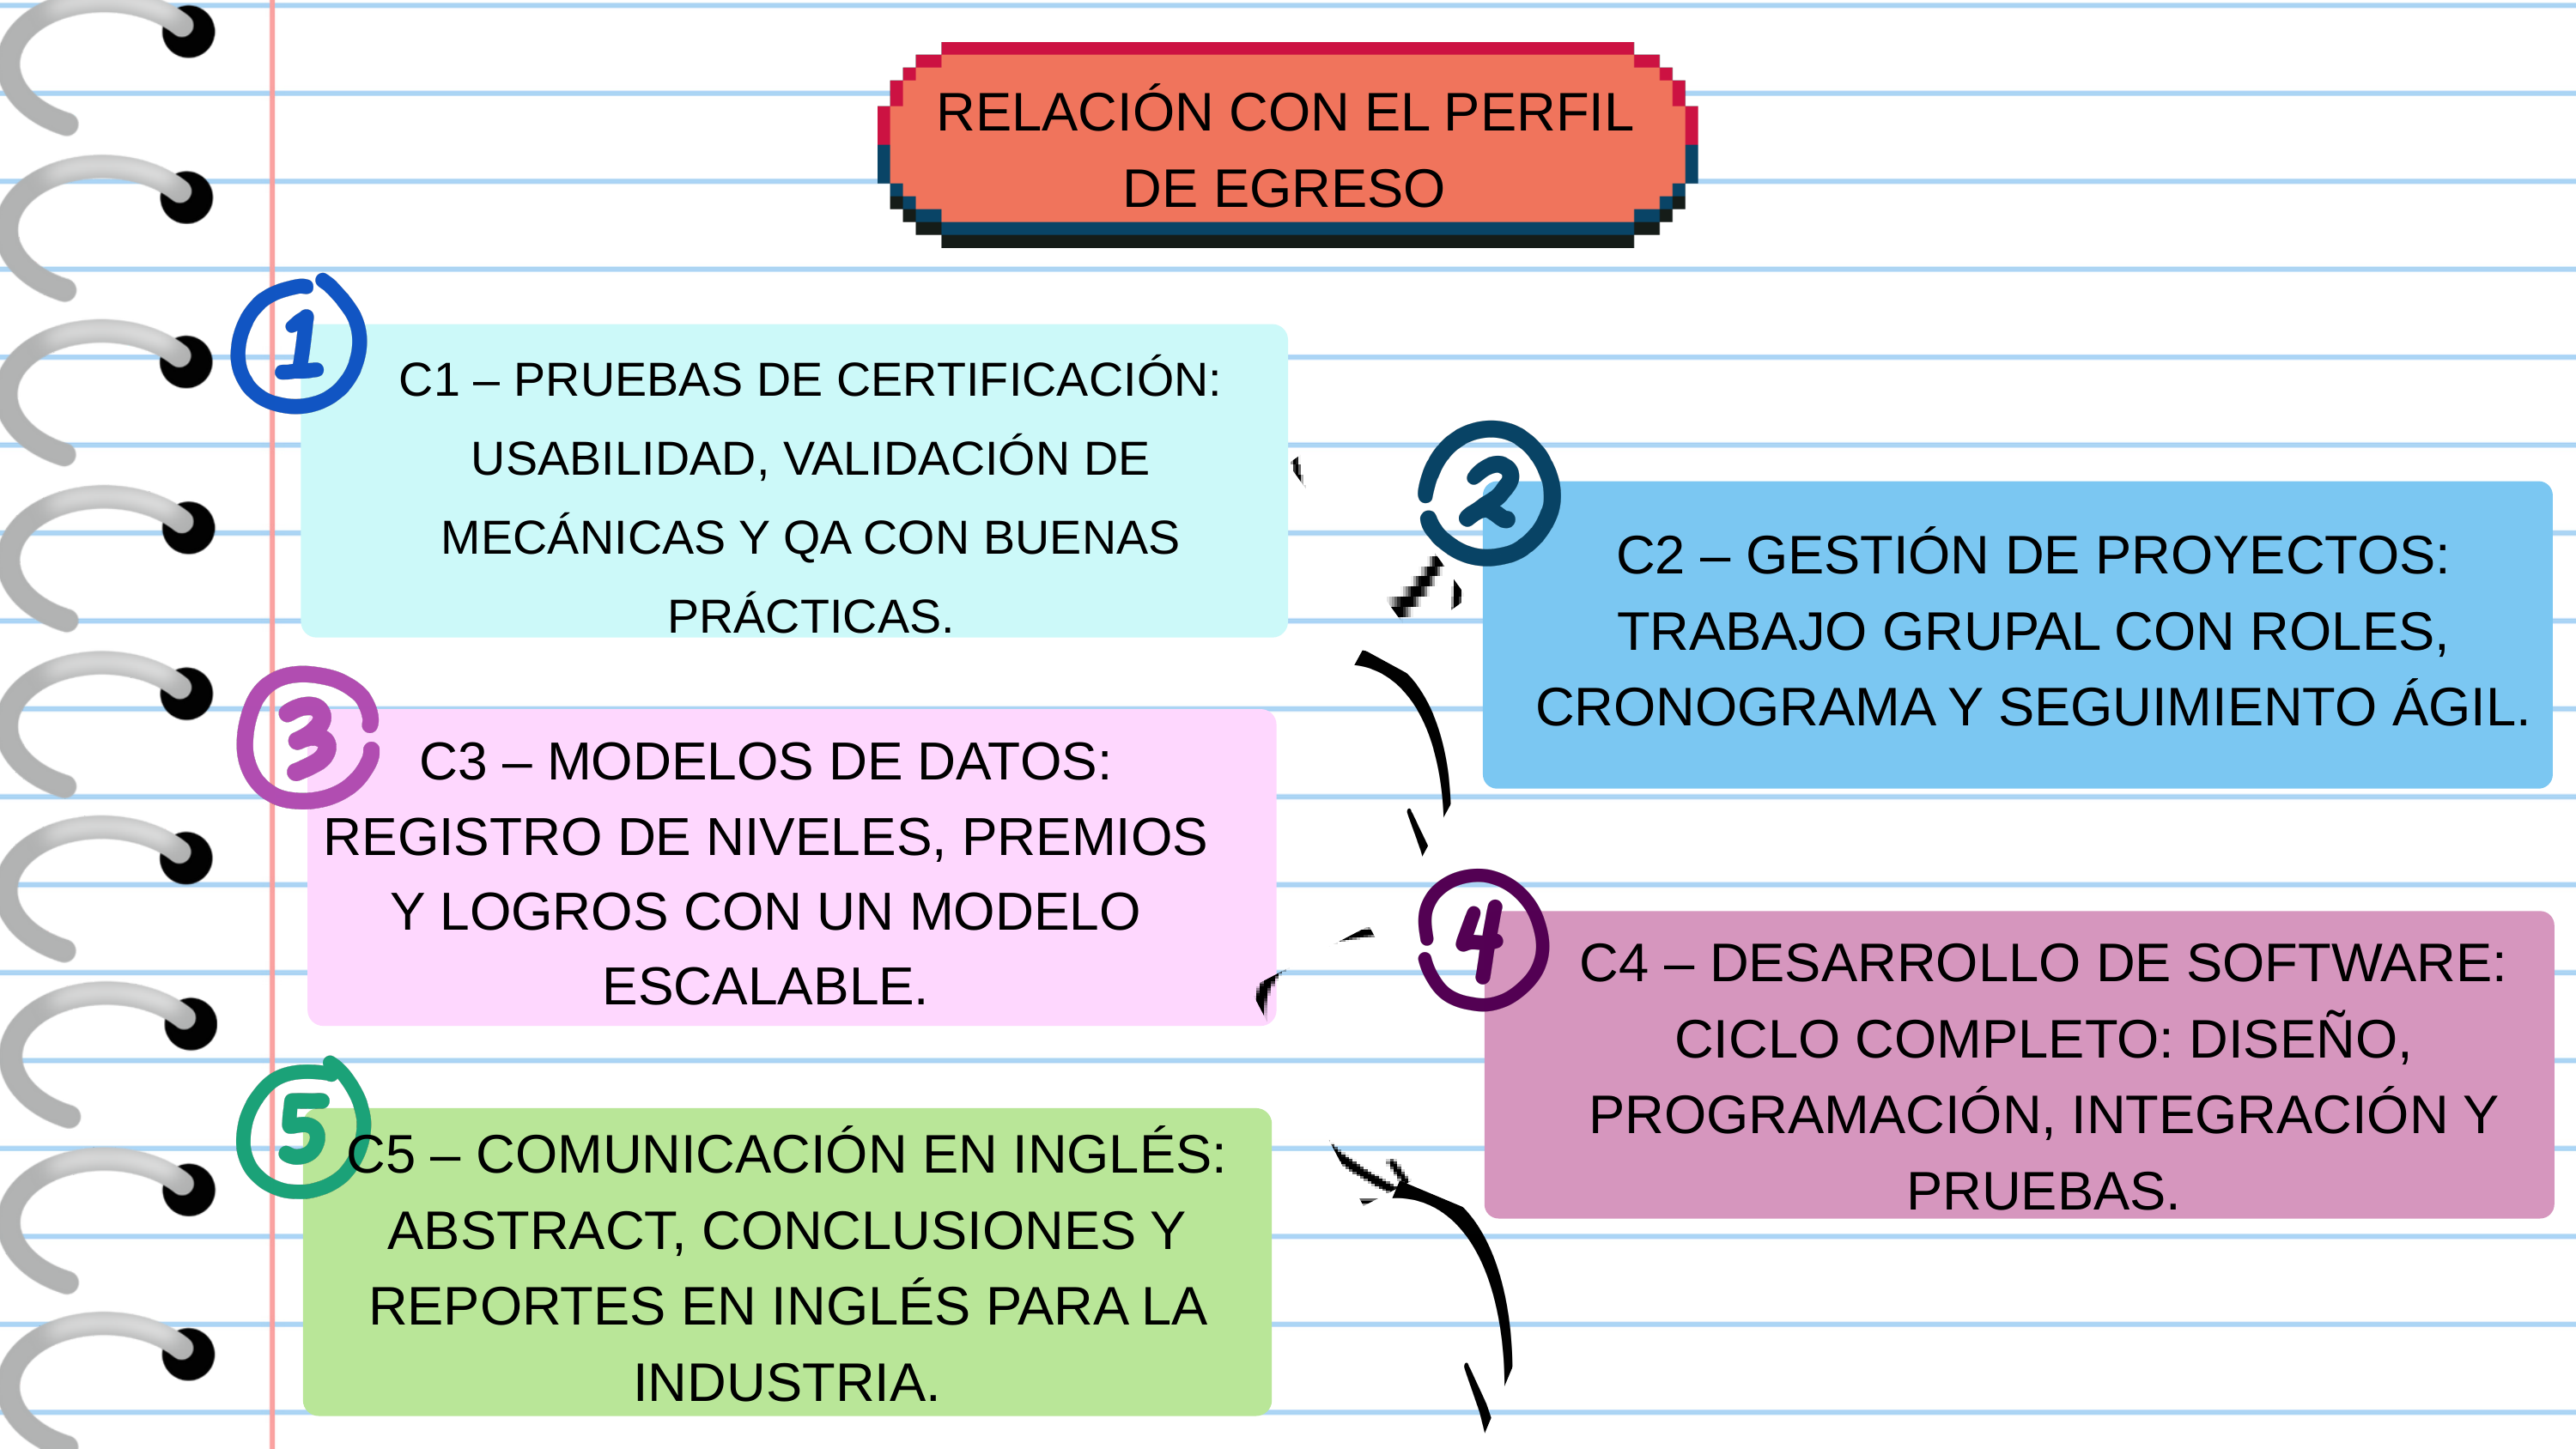

RELACIÓN CON EL PERFIL DE EGRESO

C1 – PRUEBAS DE CERTIFICACIÓN: USABILIDAD, VALIDACIÓN DE MECÁNICAS Y QA CON BUENAS PRÁCTICAS.

C2 – GESTIÓN DE PROYECTOS: TRABAJO GRUPAL CON ROLES, CRONOGRAMA Y SEGUIMIENTO ÁGIL.

C3 – MODELOS DE DATOS: REGISTRO DE NIVELES, PREMIOS Y LOGROS CON UN MODELO ESCALABLE.

C4 – DESARROLLO DE SOFTWARE: CICLO COMPLETO: DISEÑO, PROGRAMACIÓN, INTEGRACIÓN Y PRUEBAS.

C5 – COMUNICACIÓN EN INGLÉS: ABSTRACT, CONCLUSIONES Y REPORTES EN INGLÉS PARA LA INDUSTRIA.